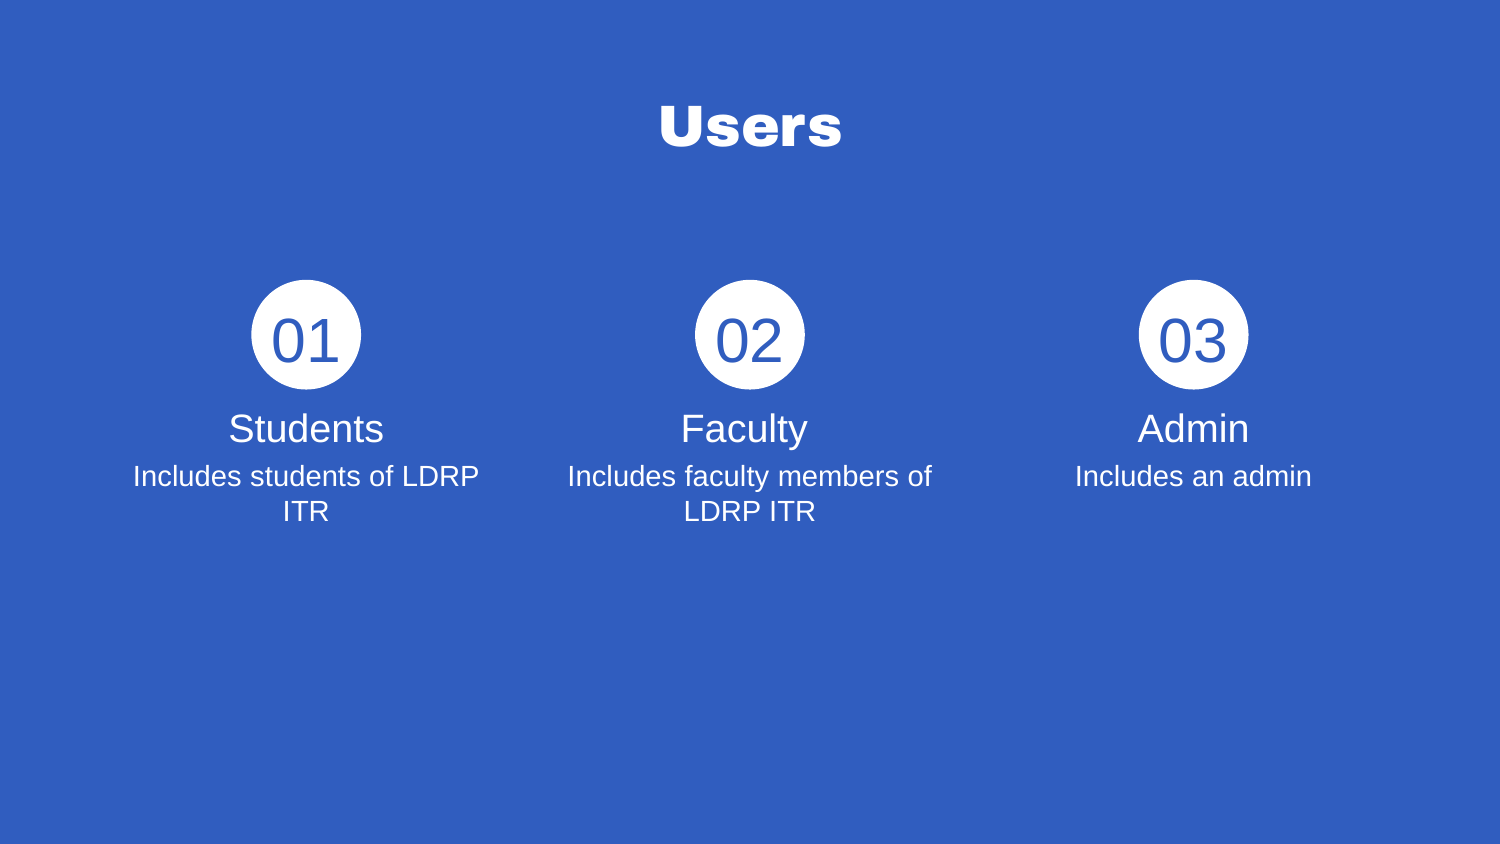

# Users
01

02
03
Students
Faculty
Admin
Includes students of LDRP ITR
Includes faculty members of LDRP ITR

Includes an admin